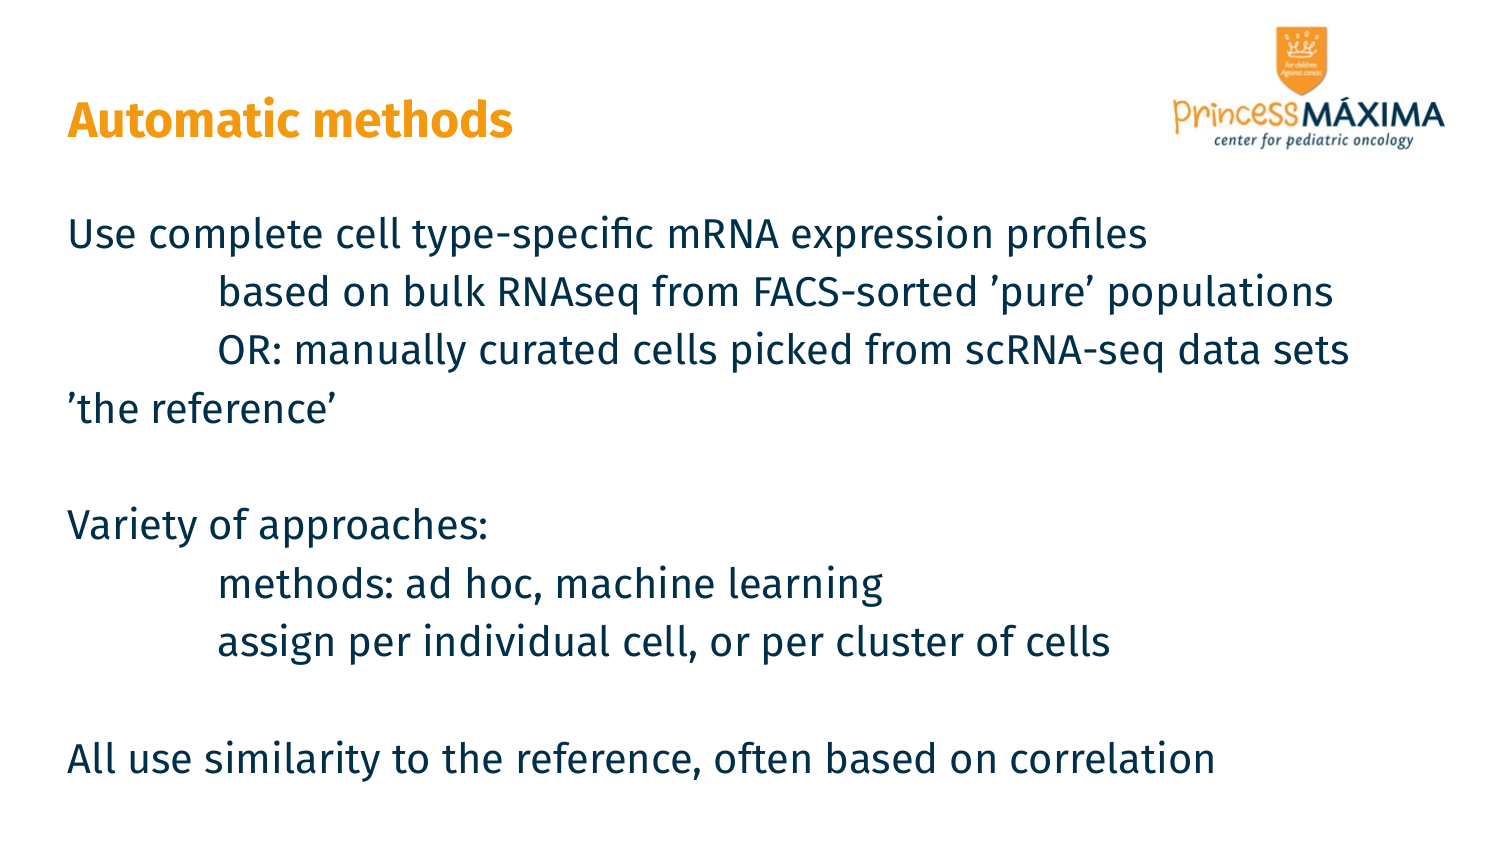

# Automatic methods
Use complete cell type-specific mRNA expression profiles
	based on bulk RNAseq from FACS-sorted ’pure’ populations
	OR: manually curated cells picked from scRNA-seq data sets
’the reference’

Variety of approaches:
	methods: ad hoc, machine learning
	assign per individual cell, or per cluster of cells

All use similarity to the reference, often based on correlation